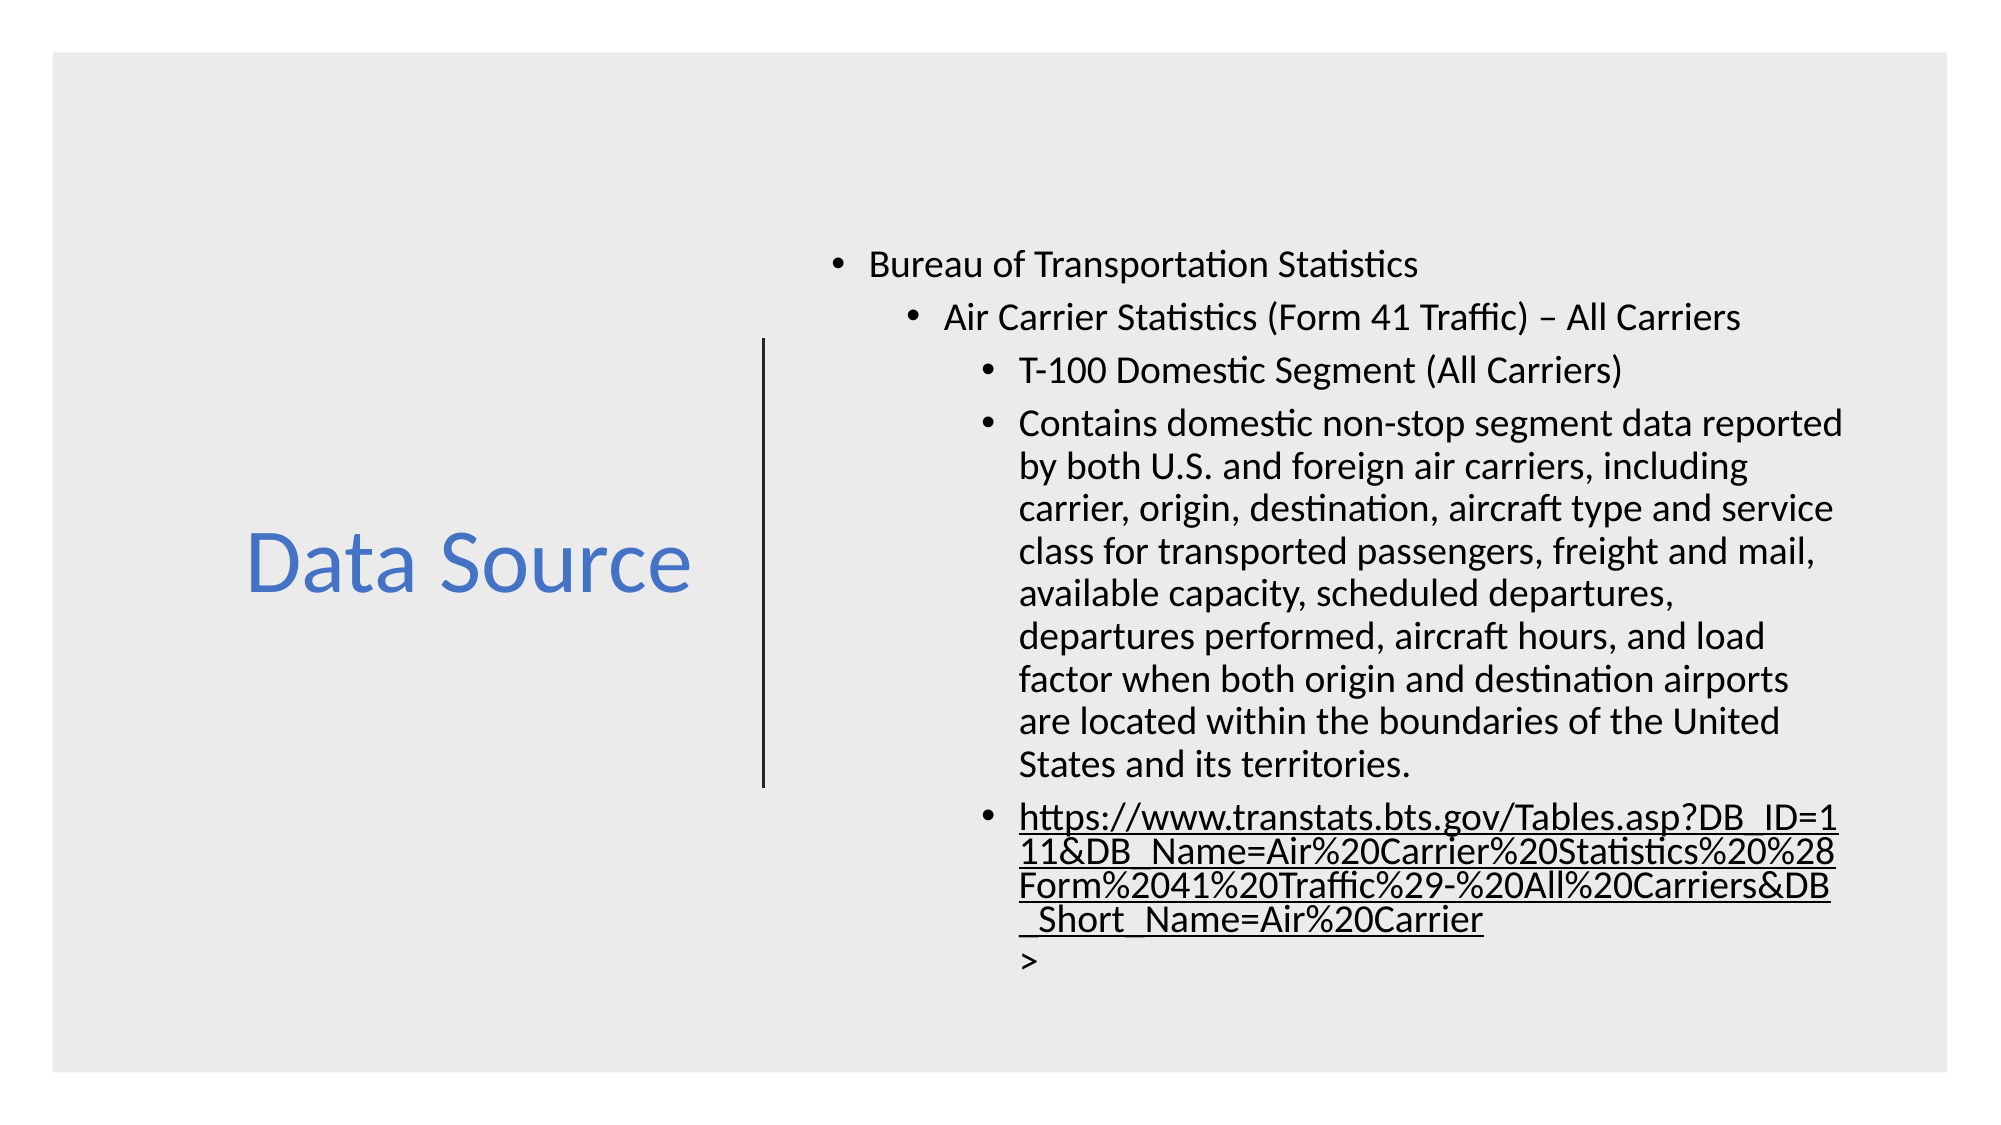

# Data Source
Bureau of Transportation Statistics
Air Carrier Statistics (Form 41 Traffic) – All Carriers
T-100 Domestic Segment (All Carriers)
Contains domestic non-stop segment data reported by both U.S. and foreign air carriers, including carrier, origin, destination, aircraft type and service class for transported passengers, freight and mail, available capacity, scheduled departures, departures performed, aircraft hours, and load factor when both origin and destination airports are located within the boundaries of the United States and its territories.
https://www.transtats.bts.gov/Tables.asp?DB_ID=111&DB_Name=Air%20Carrier%20Statistics%20%28Form%2041%20Traffic%29-%20All%20Carriers&DB_Short_Name=Air%20Carrier>